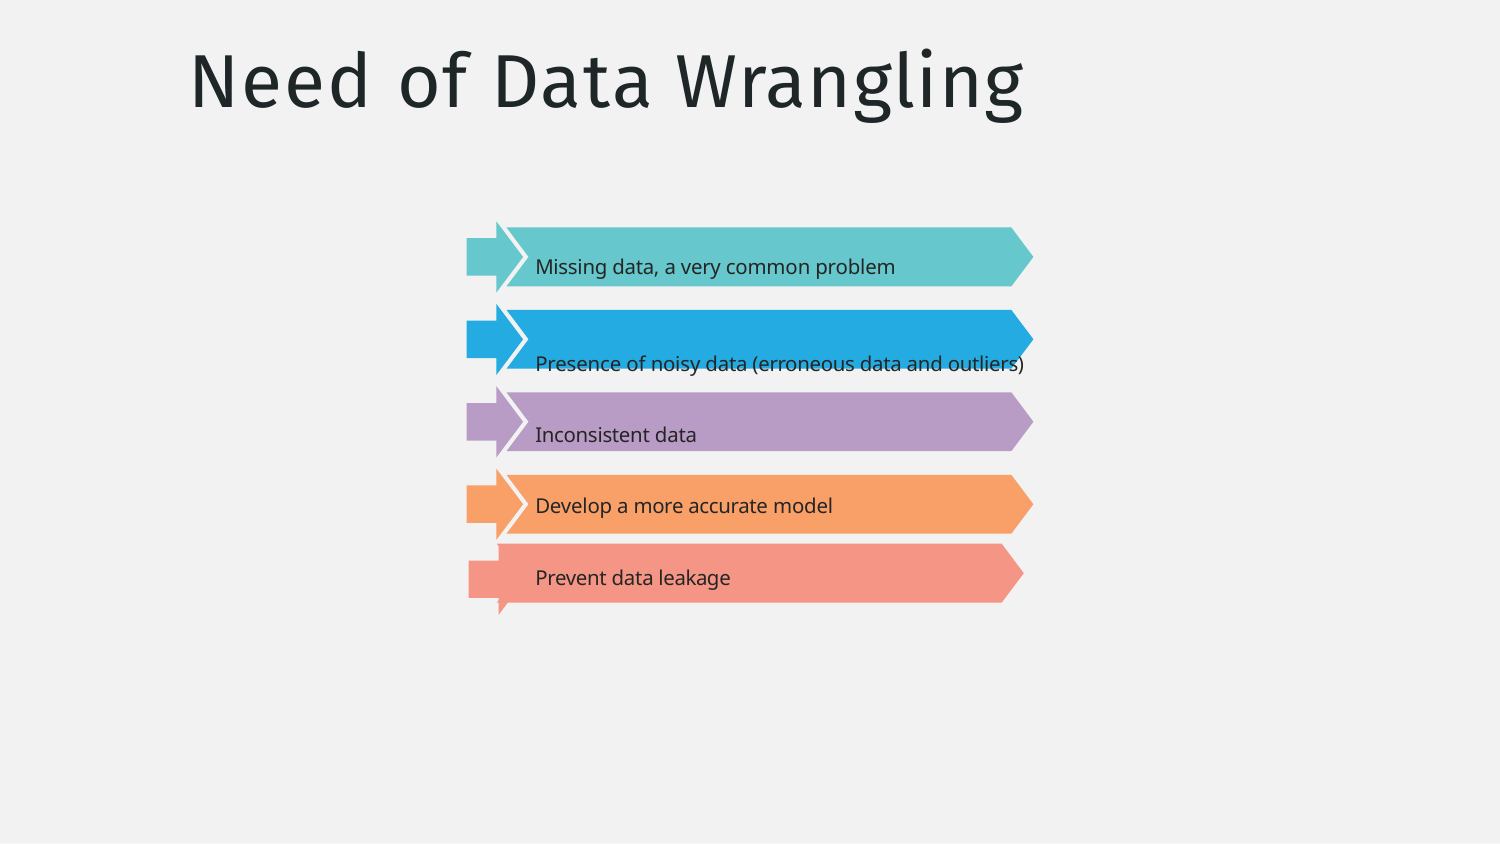

# Need of Data Wrangling

Missing data, a very common problem

Presence of noisy data (erroneous data and outliers)  Inconsistent data
Develop a more accurate model
Prevent data leakage